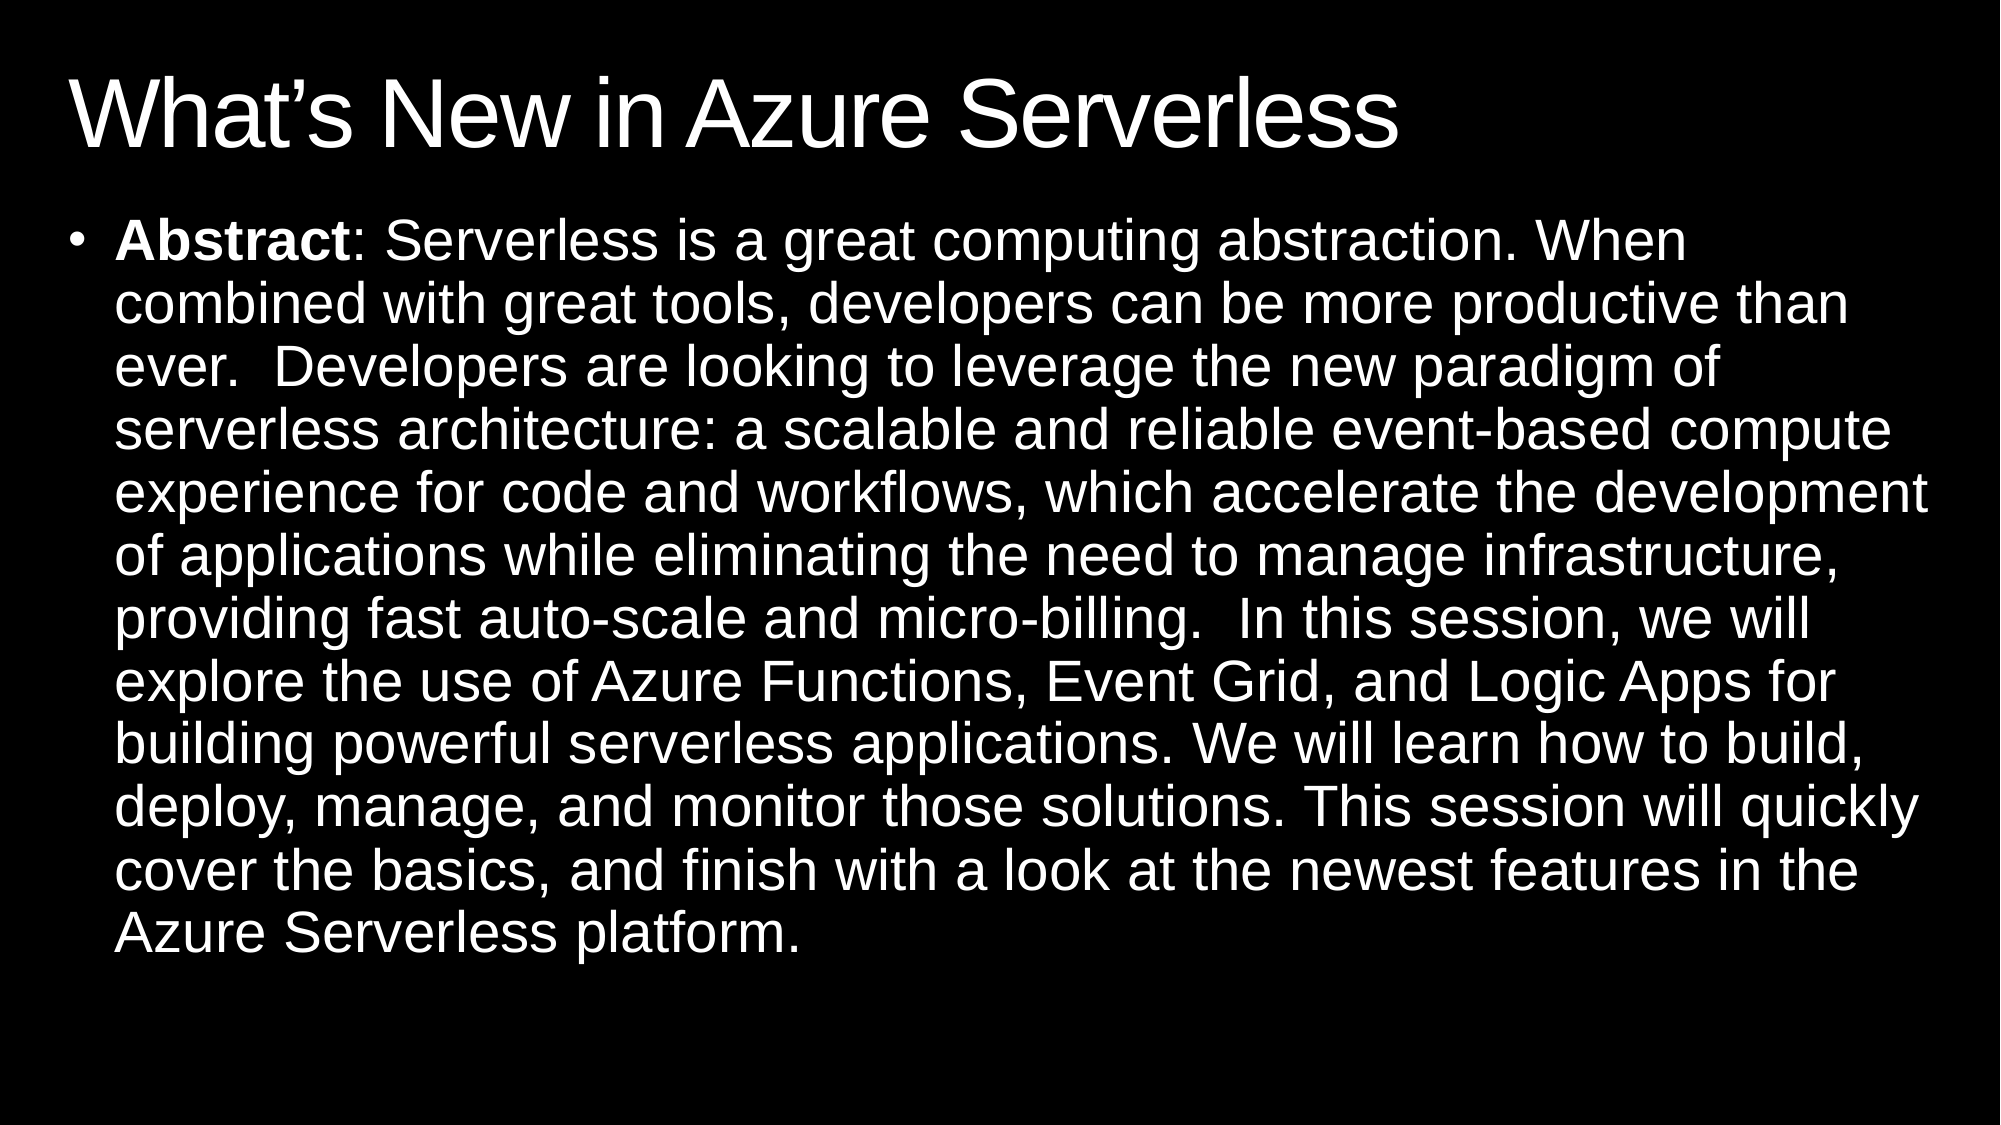

# What’s New in Azure Serverless
Abstract: Serverless is a great computing abstraction. When combined with great tools, developers can be more productive than ever.  Developers are looking to leverage the new paradigm of serverless architecture: a scalable and reliable event-based compute experience for code and workflows, which accelerate the development of applications while eliminating the need to manage infrastructure, providing fast auto-scale and micro-billing.  In this session, we will explore the use of Azure Functions, Event Grid, and Logic Apps for building powerful serverless applications. We will learn how to build, deploy, manage, and monitor those solutions. This session will quickly cover the basics, and finish with a look at the newest features in the Azure Serverless platform.